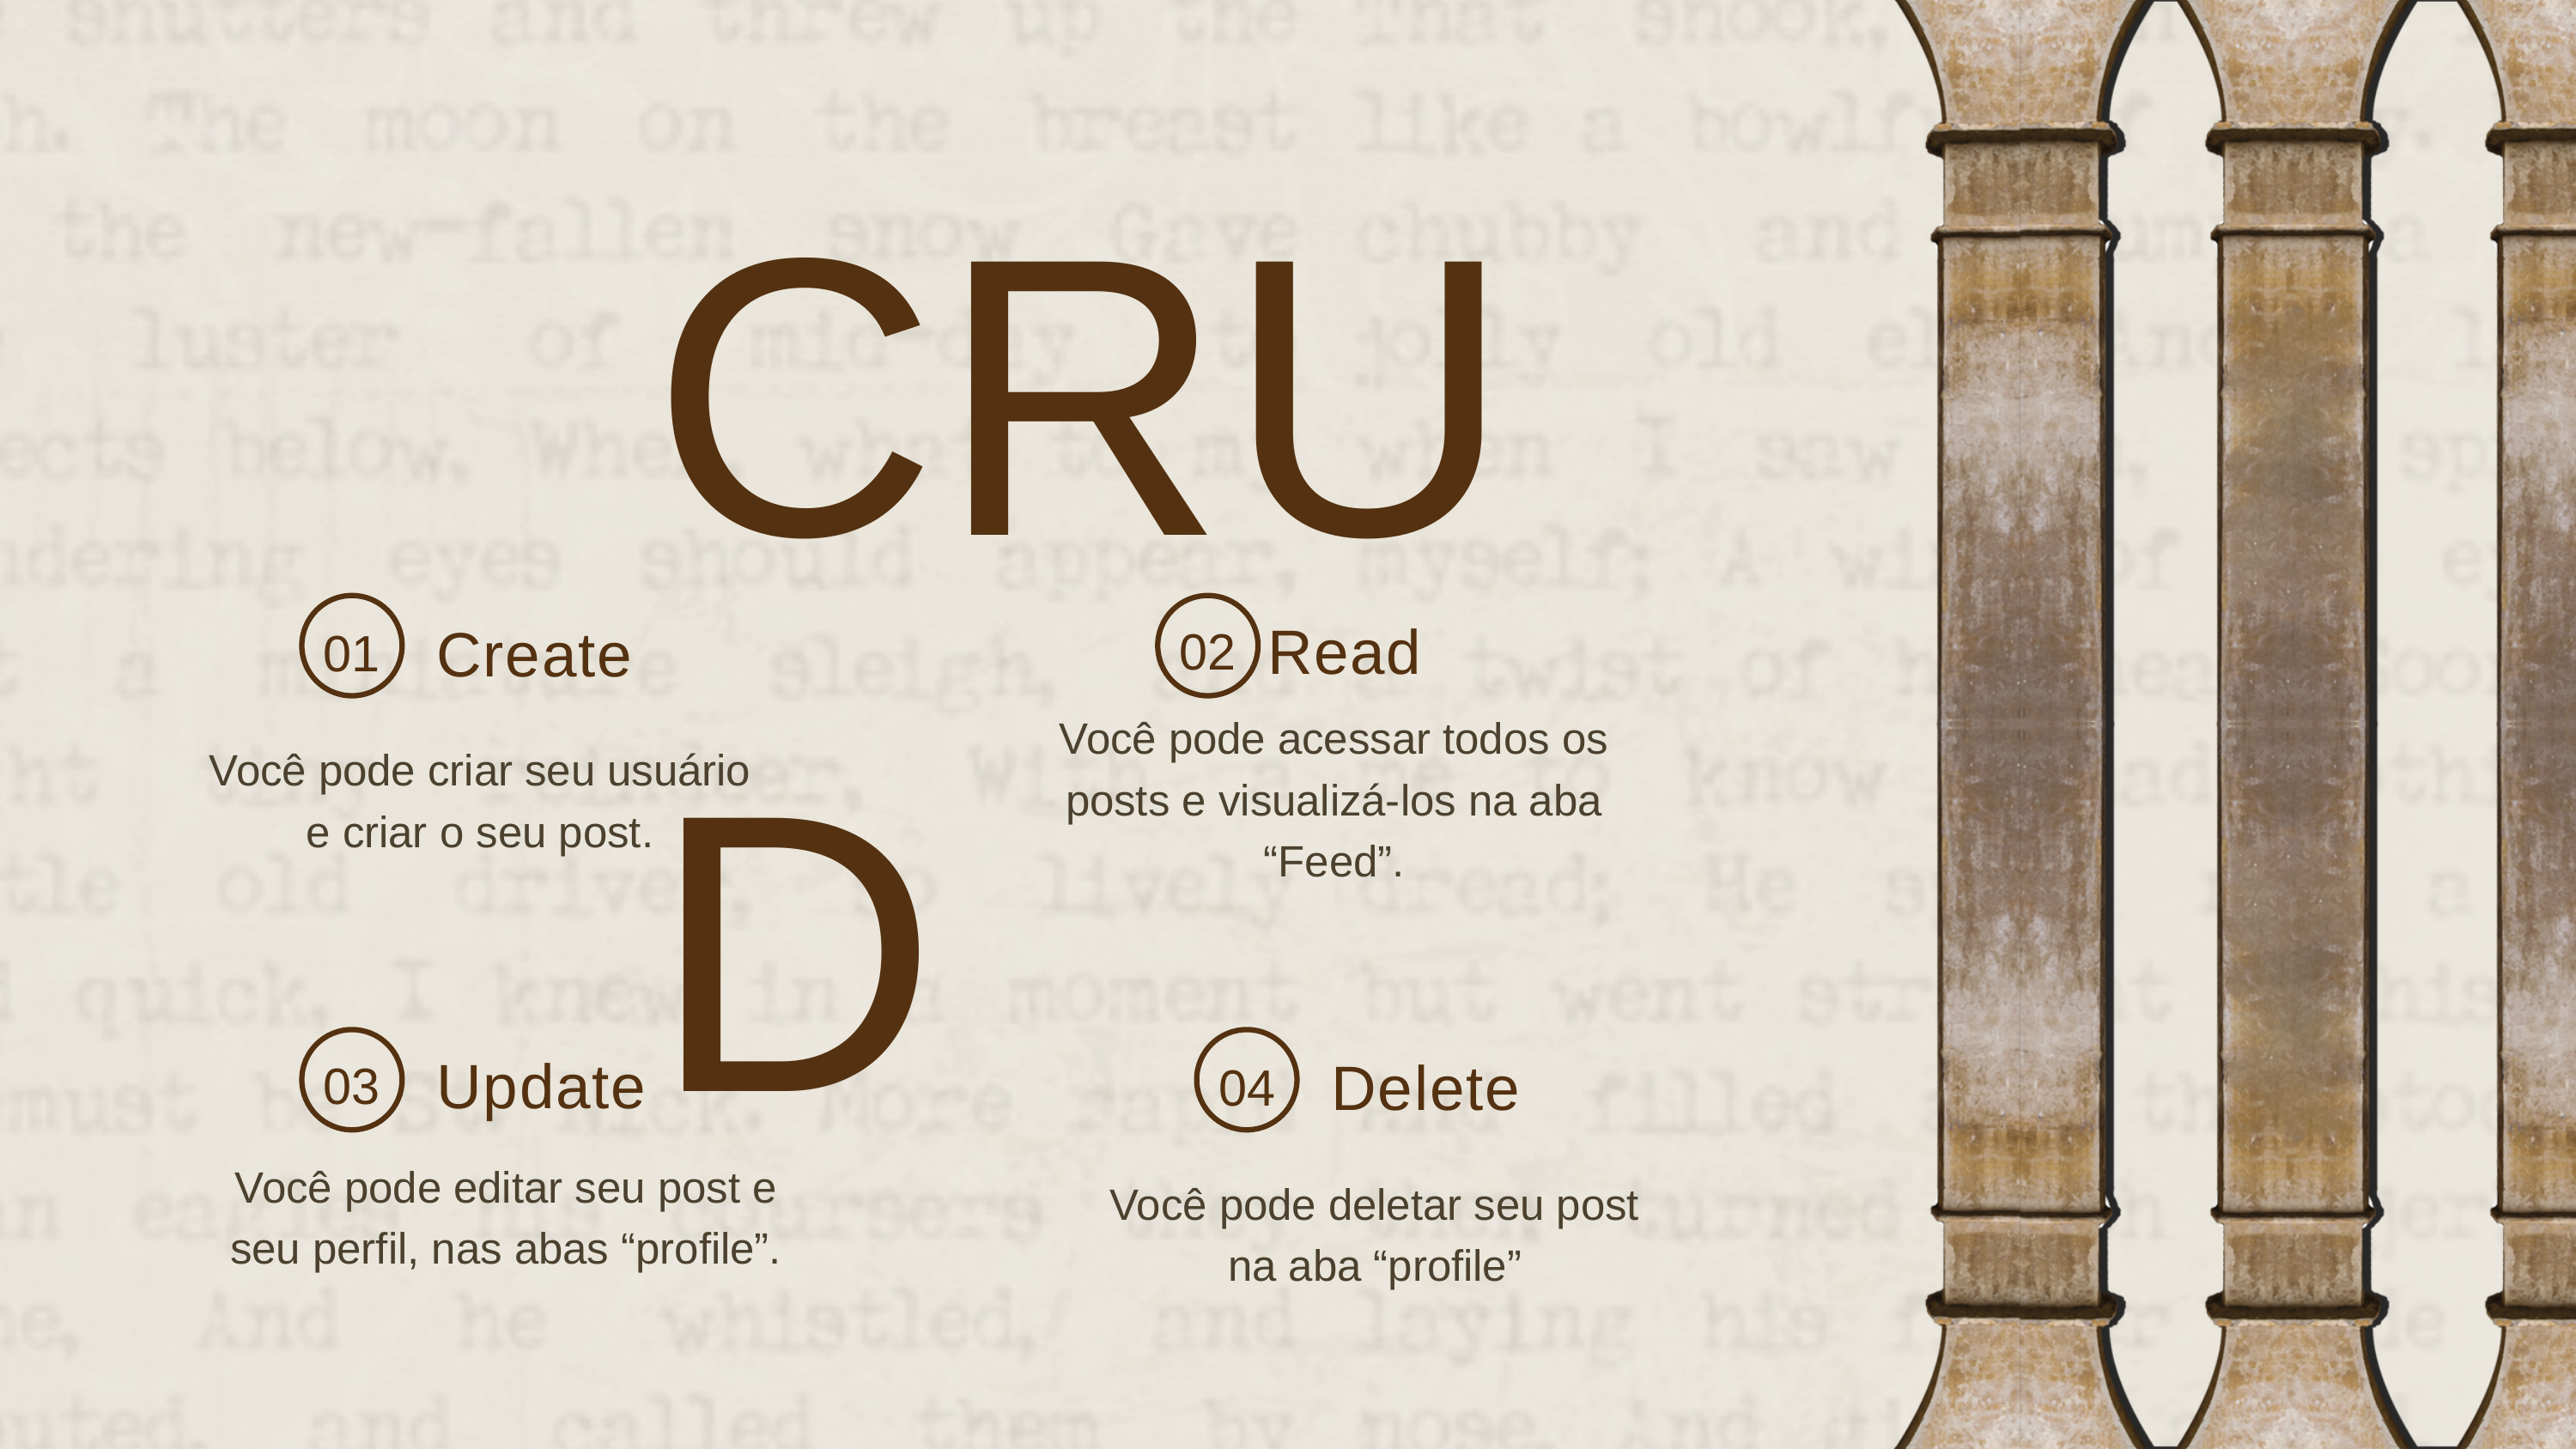

CRUD

Create
01
Você pode criar seu usuário e criar o seu post.

Read
02
Você pode acessar todos os posts e visualizá-los na aba “Feed”.

Delete
04
Você pode deletar seu post na aba “profile”
Update
03
Você pode editar seu post e seu perfil, nas abas “profile”.